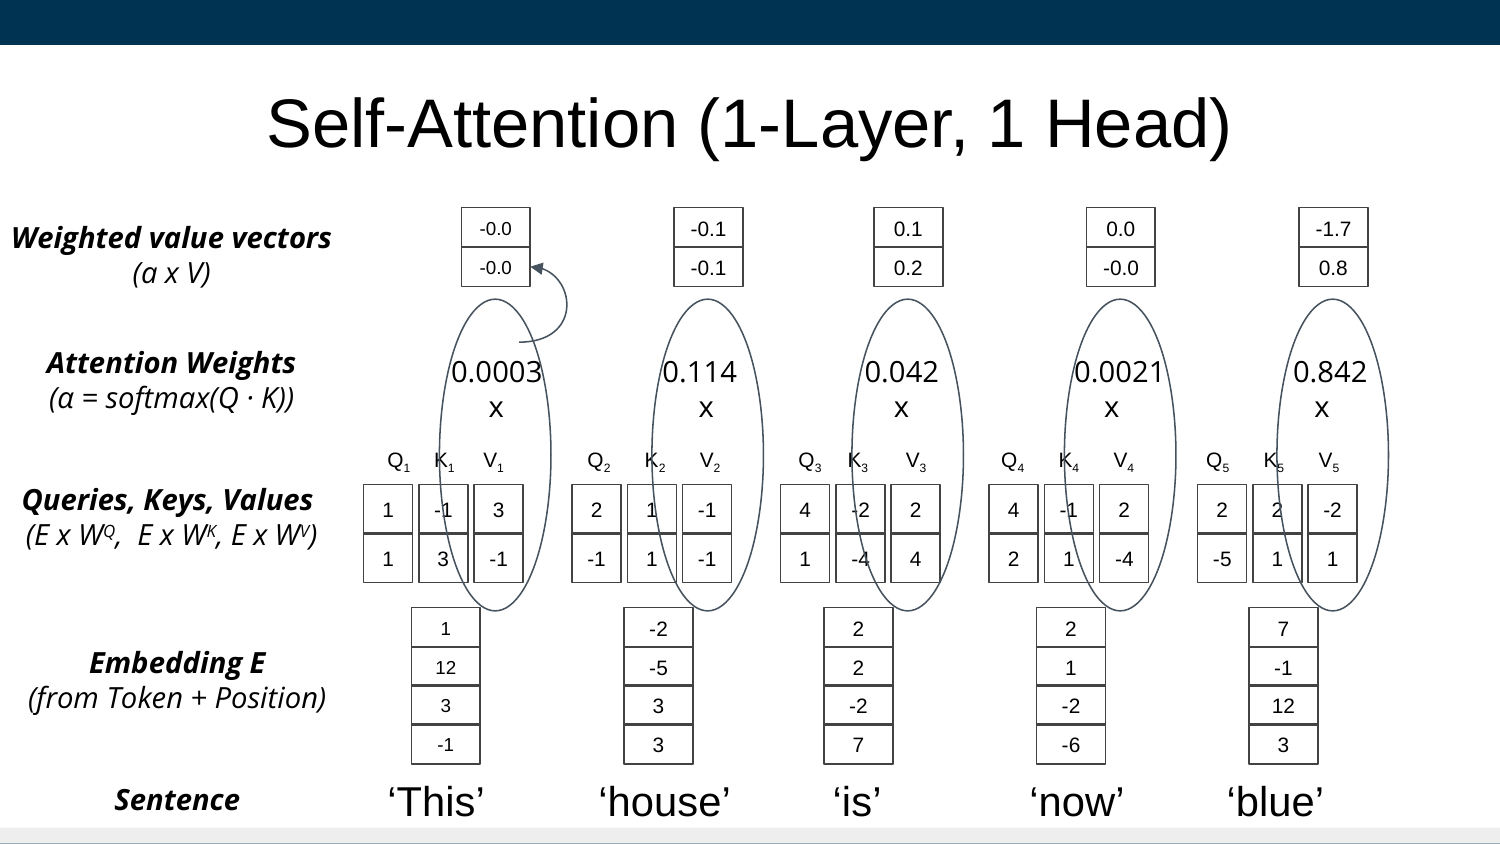

# Self-Attention (1-Layer, 1 Head)
Weighted value vectors
(a x V)
-0.0
-0.1
0.1
0.0
-1.7
-0.0
-0.1
-0.0
0.2
0.8

   0.0003                0.114                 0.042                  0.0021                 0.842
        x                          x                        x                          x                          x
Attention Weights
(α = softmax(Q · K))
Q1     K1     V1               Q2      K2      V2              Q3     K3       V3             Q4      K4      V4             Q5      K5      V5

‘This’          ‘house’         ‘is’             ‘now’         ‘blue’
Queries, Keys, Values
(E x WQ,  E x WK, E x WV)
1
-1
3
2
1
-1
4
-2
2
4
-1
2
2
2
-2
1
3
-1
-1
1
-1
1
-4
4
2
1
-4
-5
1
1
1
-2
2
2
7
Embedding E
(from Token + Position)
12
-5
1
2
-1
3
3
-2
-2
12
-1
3
-6
7
3
Sentence